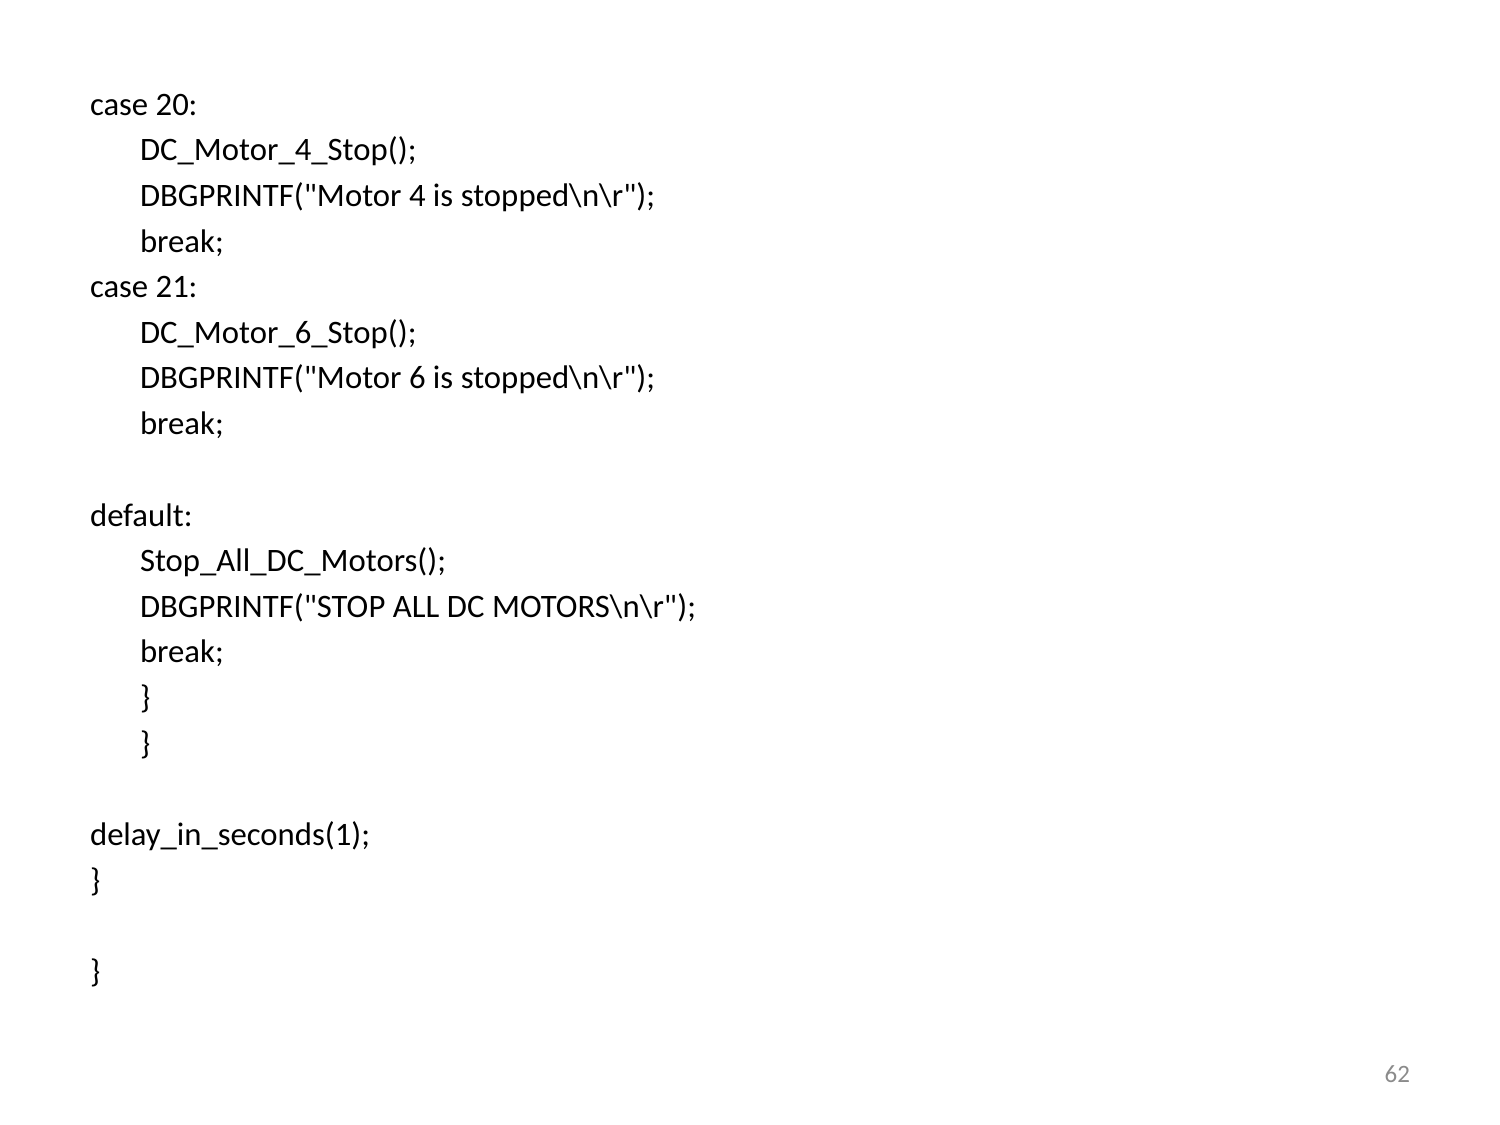

case 20:
		DC_Motor_4_Stop();
		DBGPRINTF("Motor 4 is stopped\n\r");
		break;
case 21:
		DC_Motor_6_Stop();
		DBGPRINTF("Motor 6 is stopped\n\r");
		break;

default:
		Stop_All_DC_Motors();
		DBGPRINTF("STOP ALL DC MOTORS\n\r");
		break;
		}
	}

delay_in_seconds(1);
}

}

62